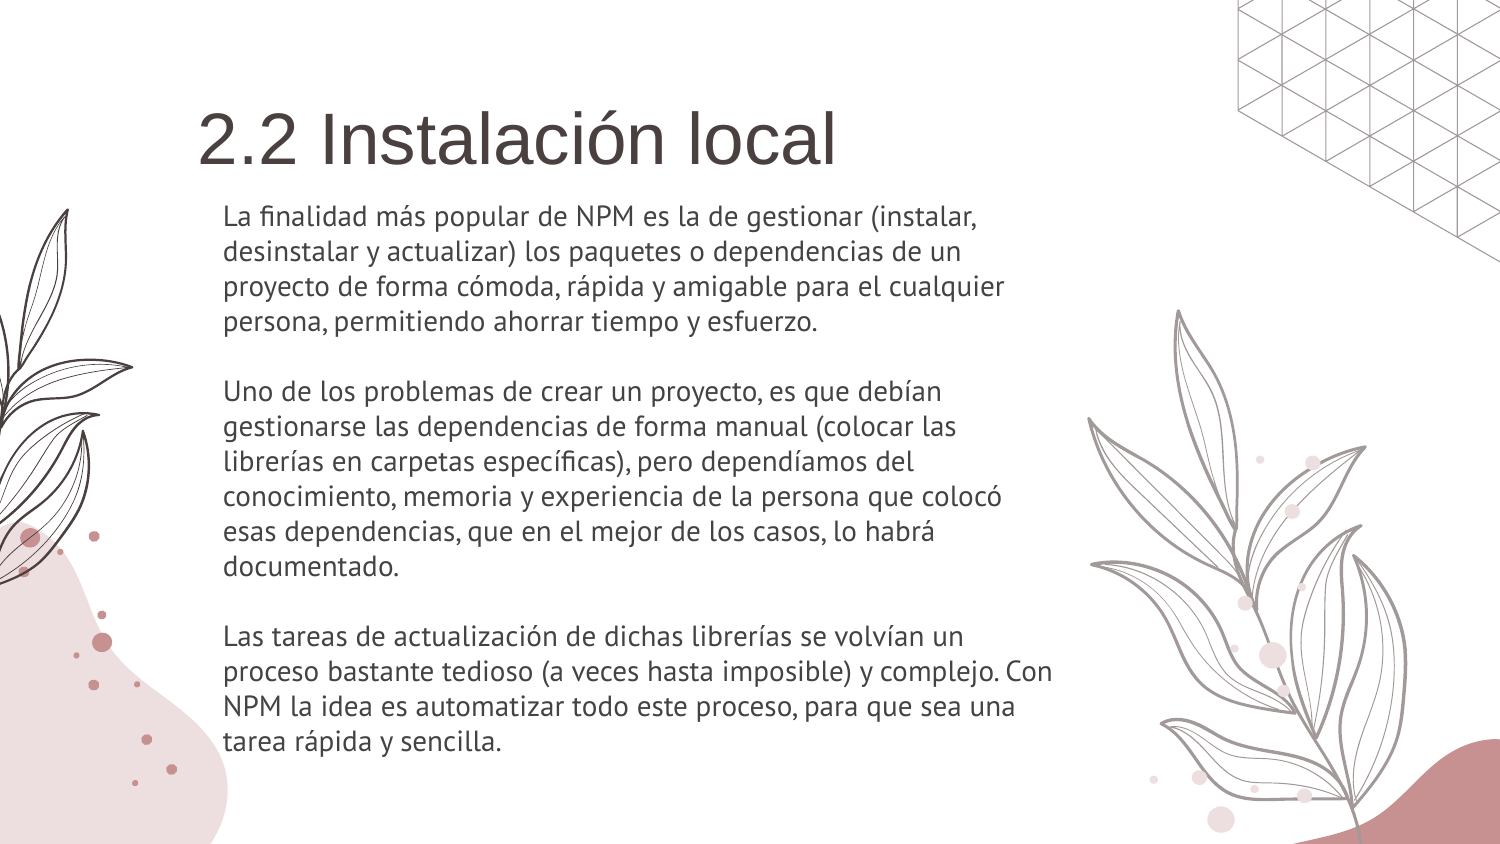

# 2.2 Instalación local
La finalidad más popular de NPM es la de gestionar (instalar, desinstalar y actualizar) los paquetes o dependencias de un proyecto de forma cómoda, rápida y amigable para el cualquier persona, permitiendo ahorrar tiempo y esfuerzo.

Uno de los problemas de crear un proyecto, es que debían gestionarse las dependencias de forma manual (colocar las librerías en carpetas específicas), pero dependíamos del conocimiento, memoria y experiencia de la persona que colocó esas dependencias, que en el mejor de los casos, lo habrá documentado.

Las tareas de actualización de dichas librerías se volvían un proceso bastante tedioso (a veces hasta imposible) y complejo. Con NPM la idea es automatizar todo este proceso, para que sea una tarea rápida y sencilla.